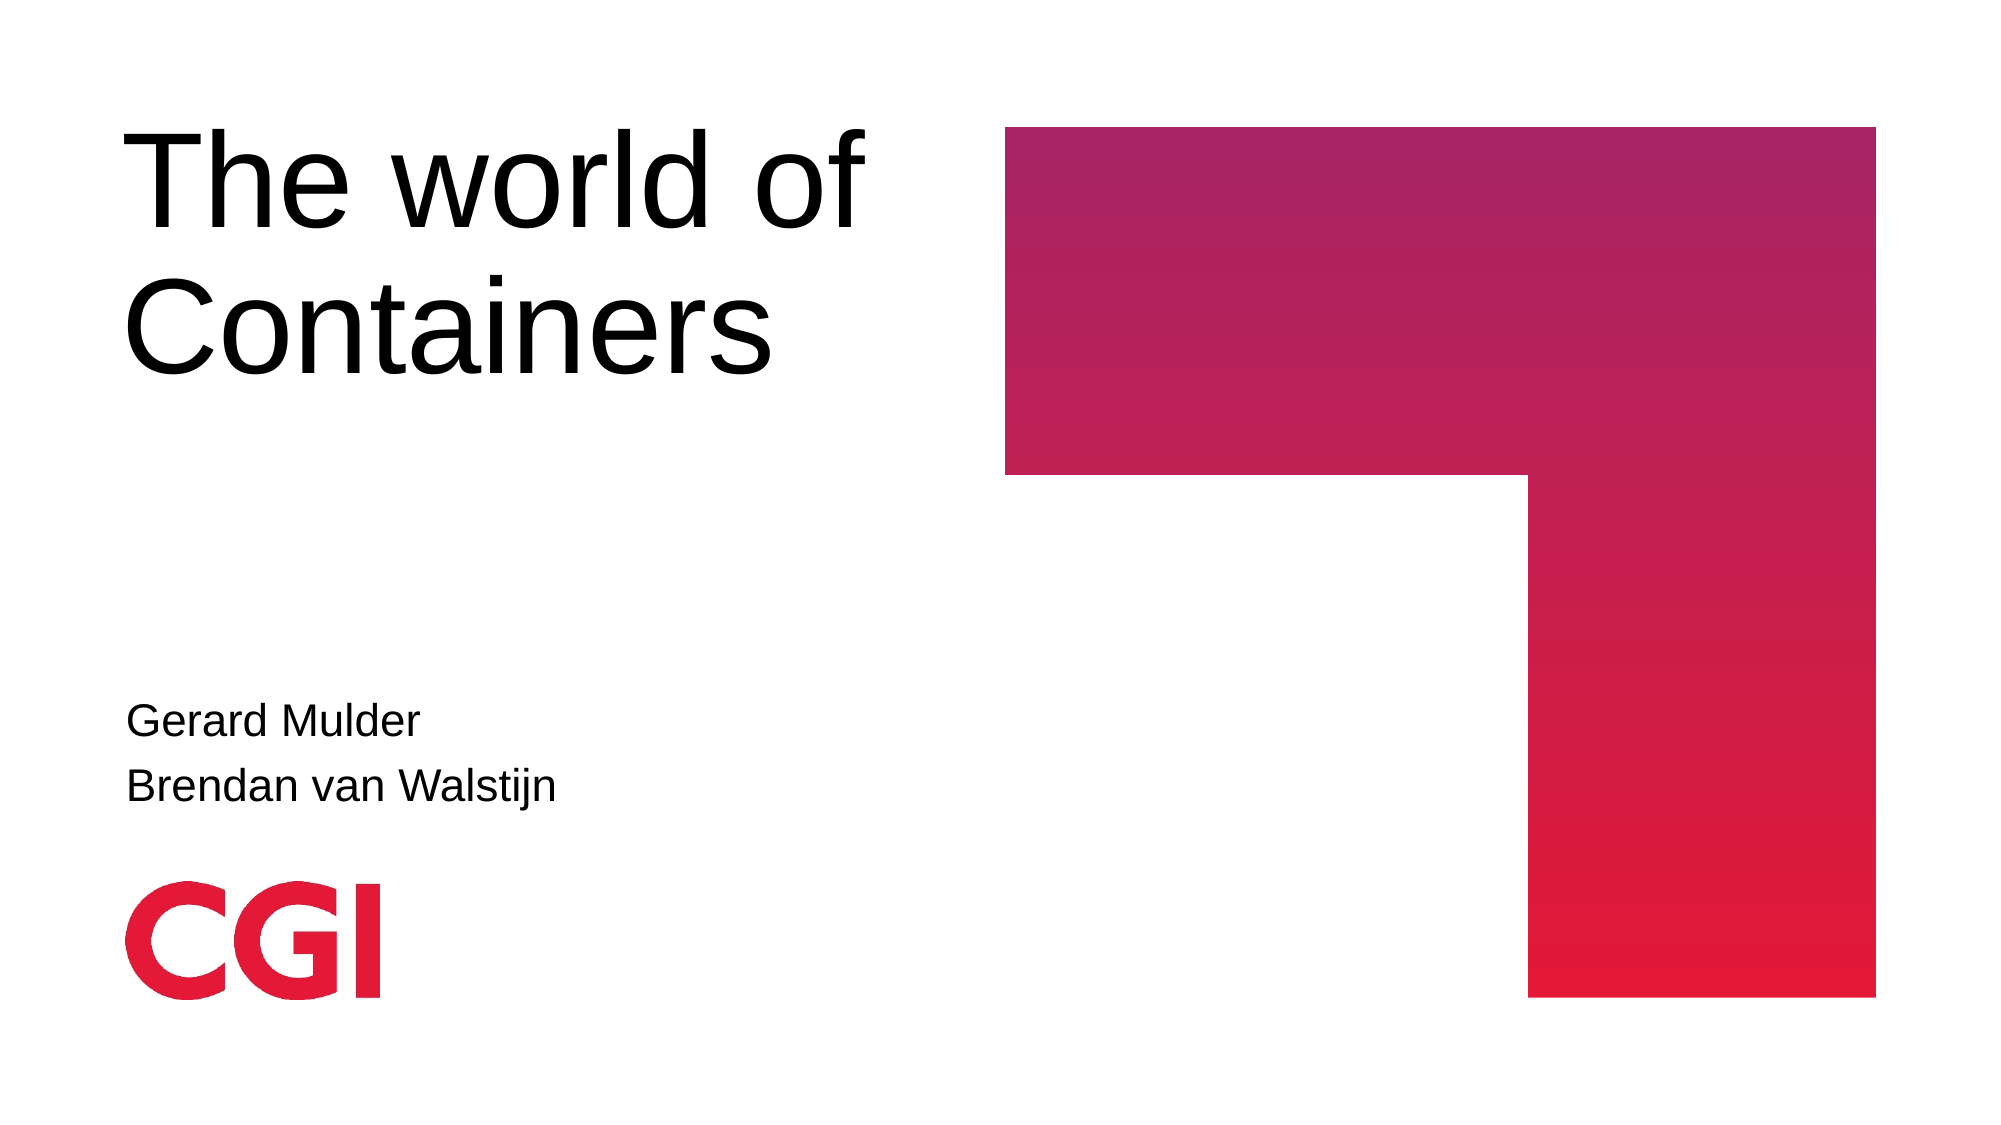

The world of Containers

Gerard Mulder
Brendan van Walstijn